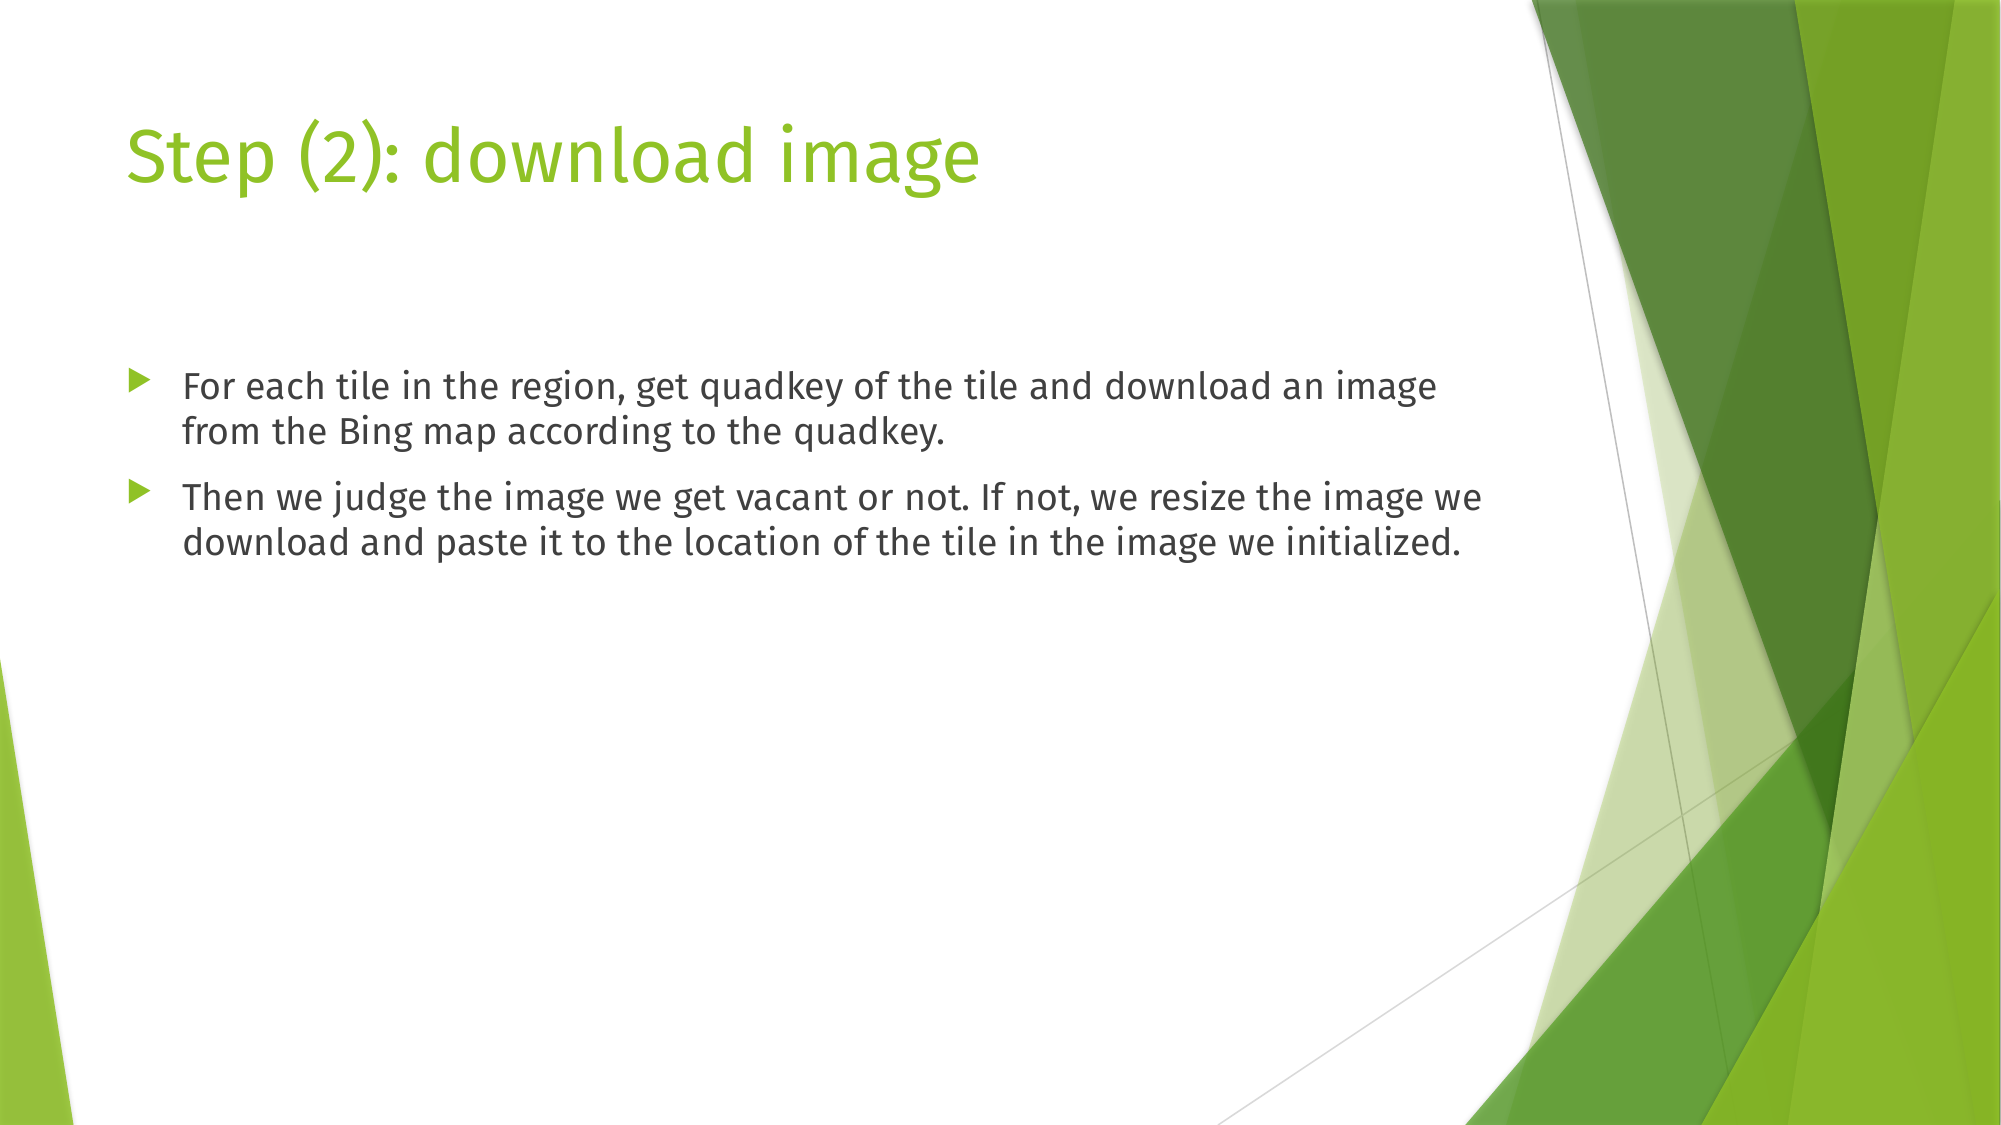

# Step (2): download image
For each tile in the region, get quadkey of the tile and download an image from the Bing map according to the quadkey.
Then we judge the image we get vacant or not. If not, we resize the image we download and paste it to the location of the tile in the image we initialized.